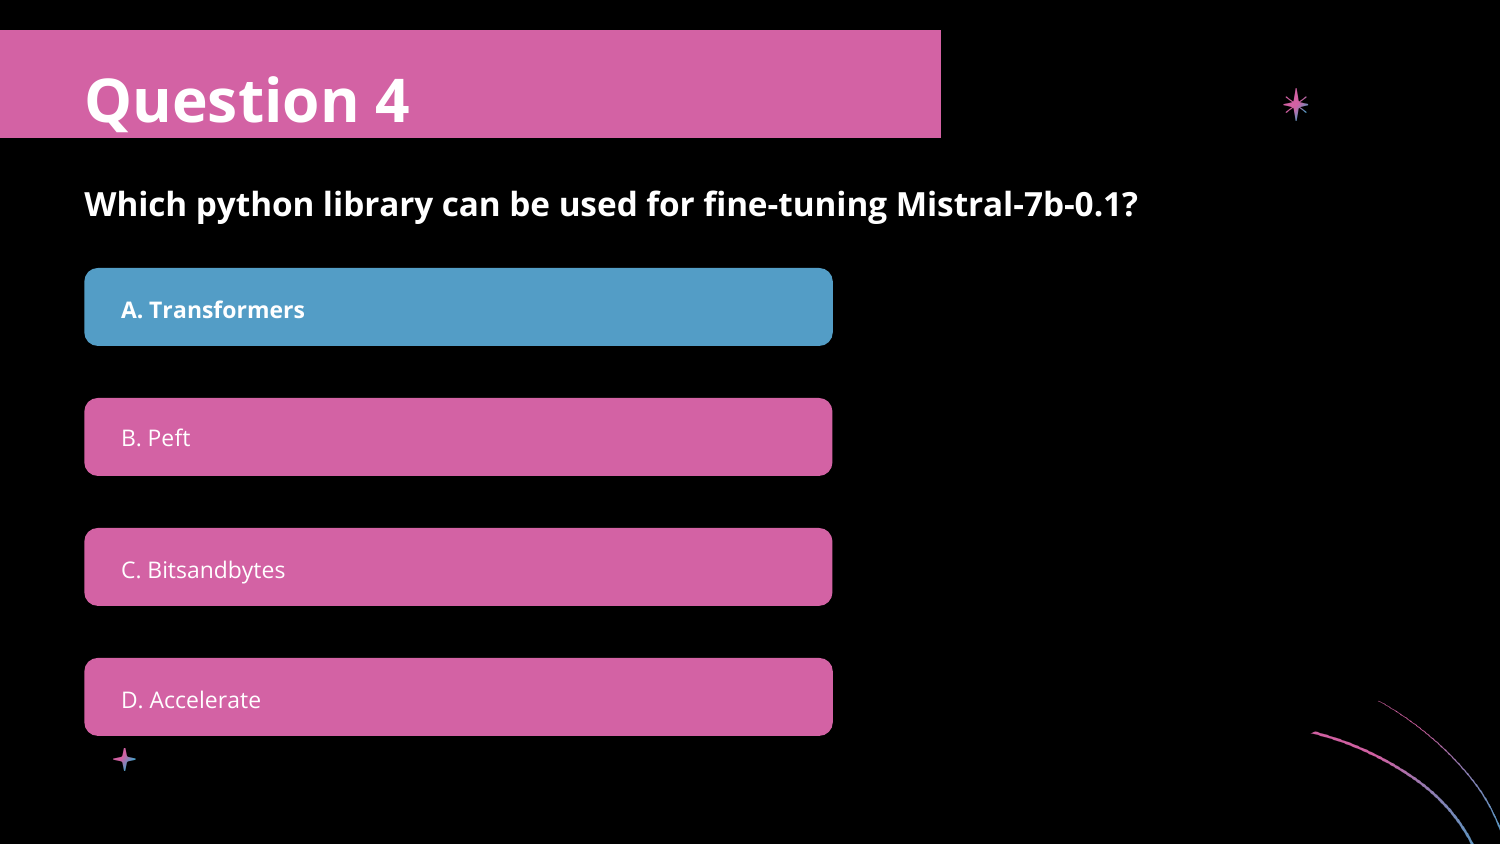

Question 4

Which python library can be used for fine-tuning Mistral-7b-0.1?

A. Transformers
B. Peft

C. Bitsandbytes

D. Accelerate